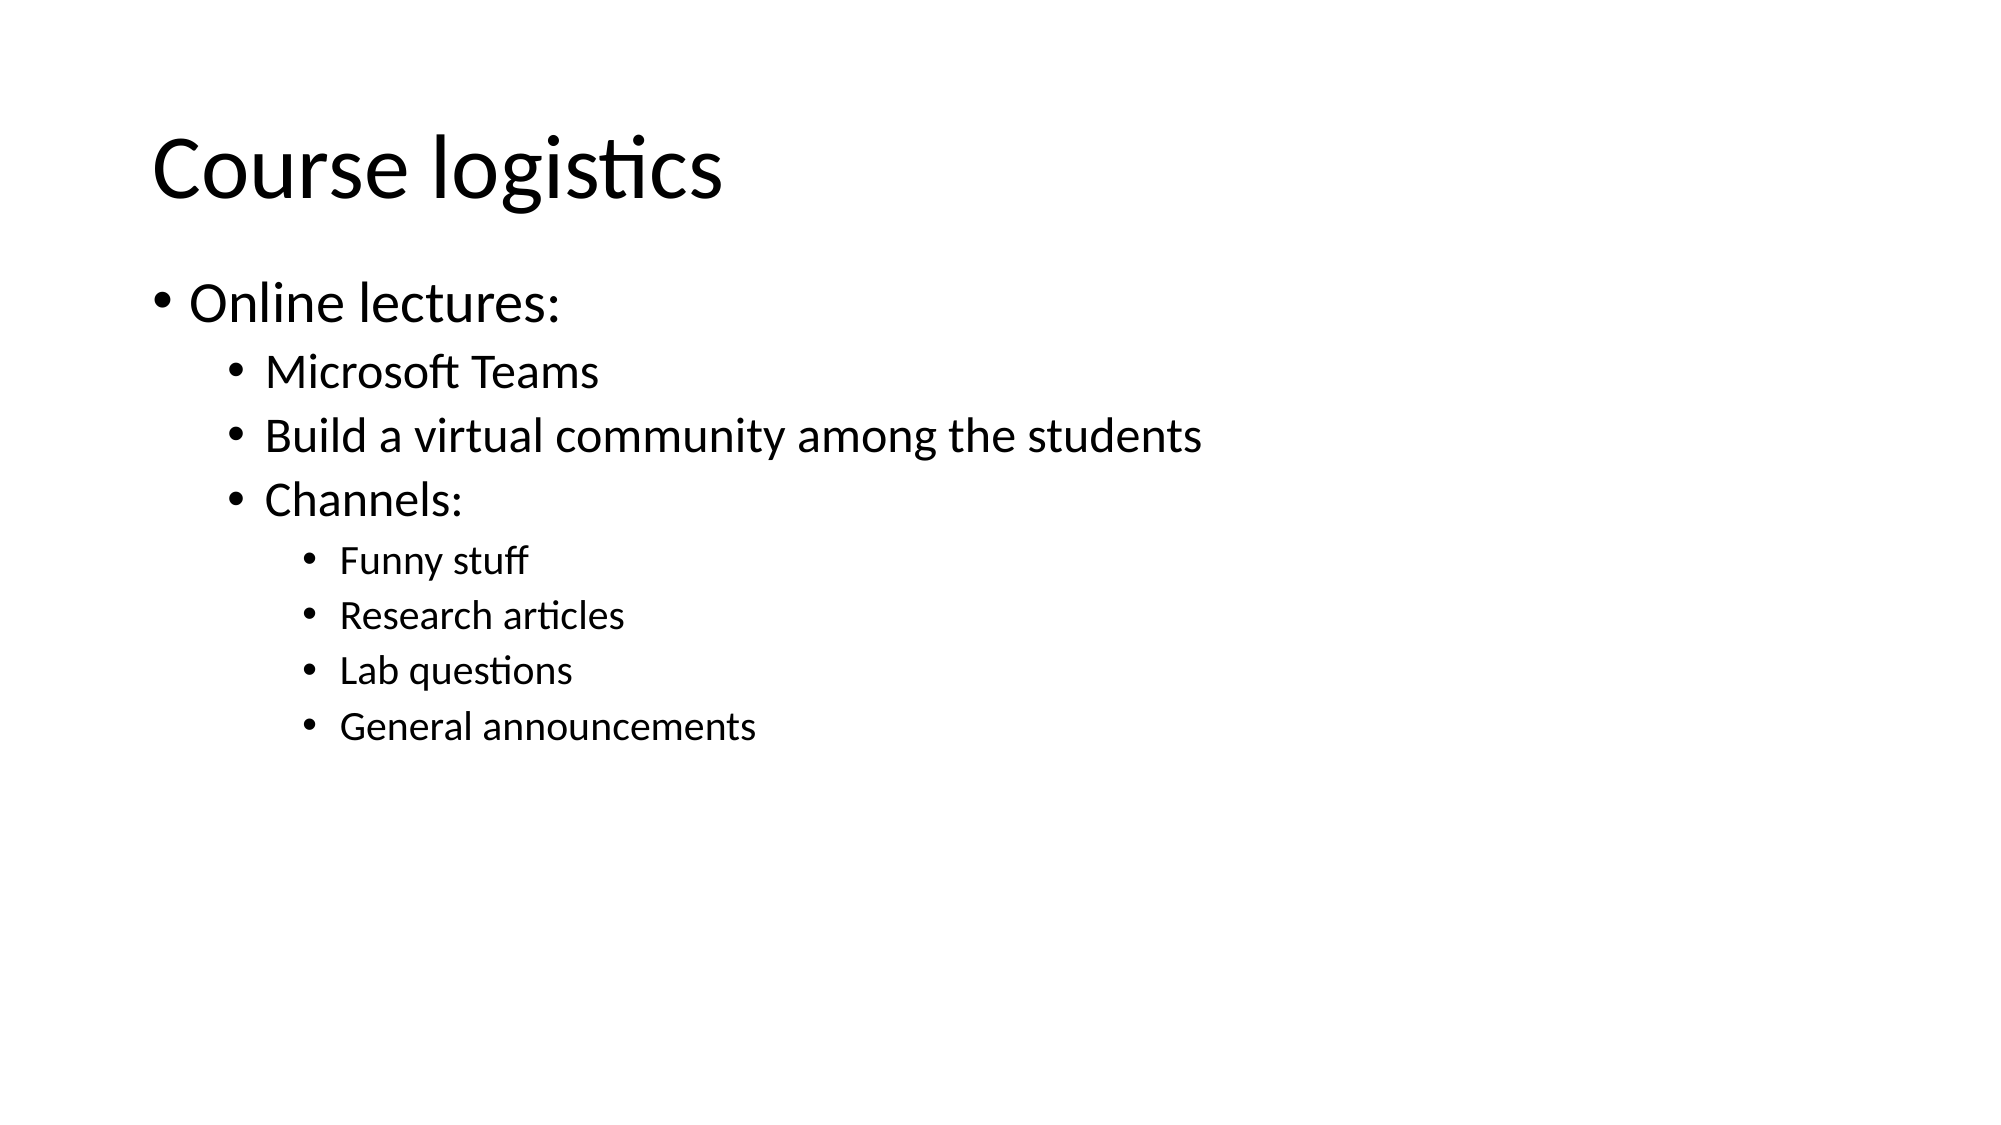

# Course logistics
Online lectures:
Microsoft Teams
Build a virtual community among the students
Channels:
Funny stuff
Research articles
Lab questions
General announcements